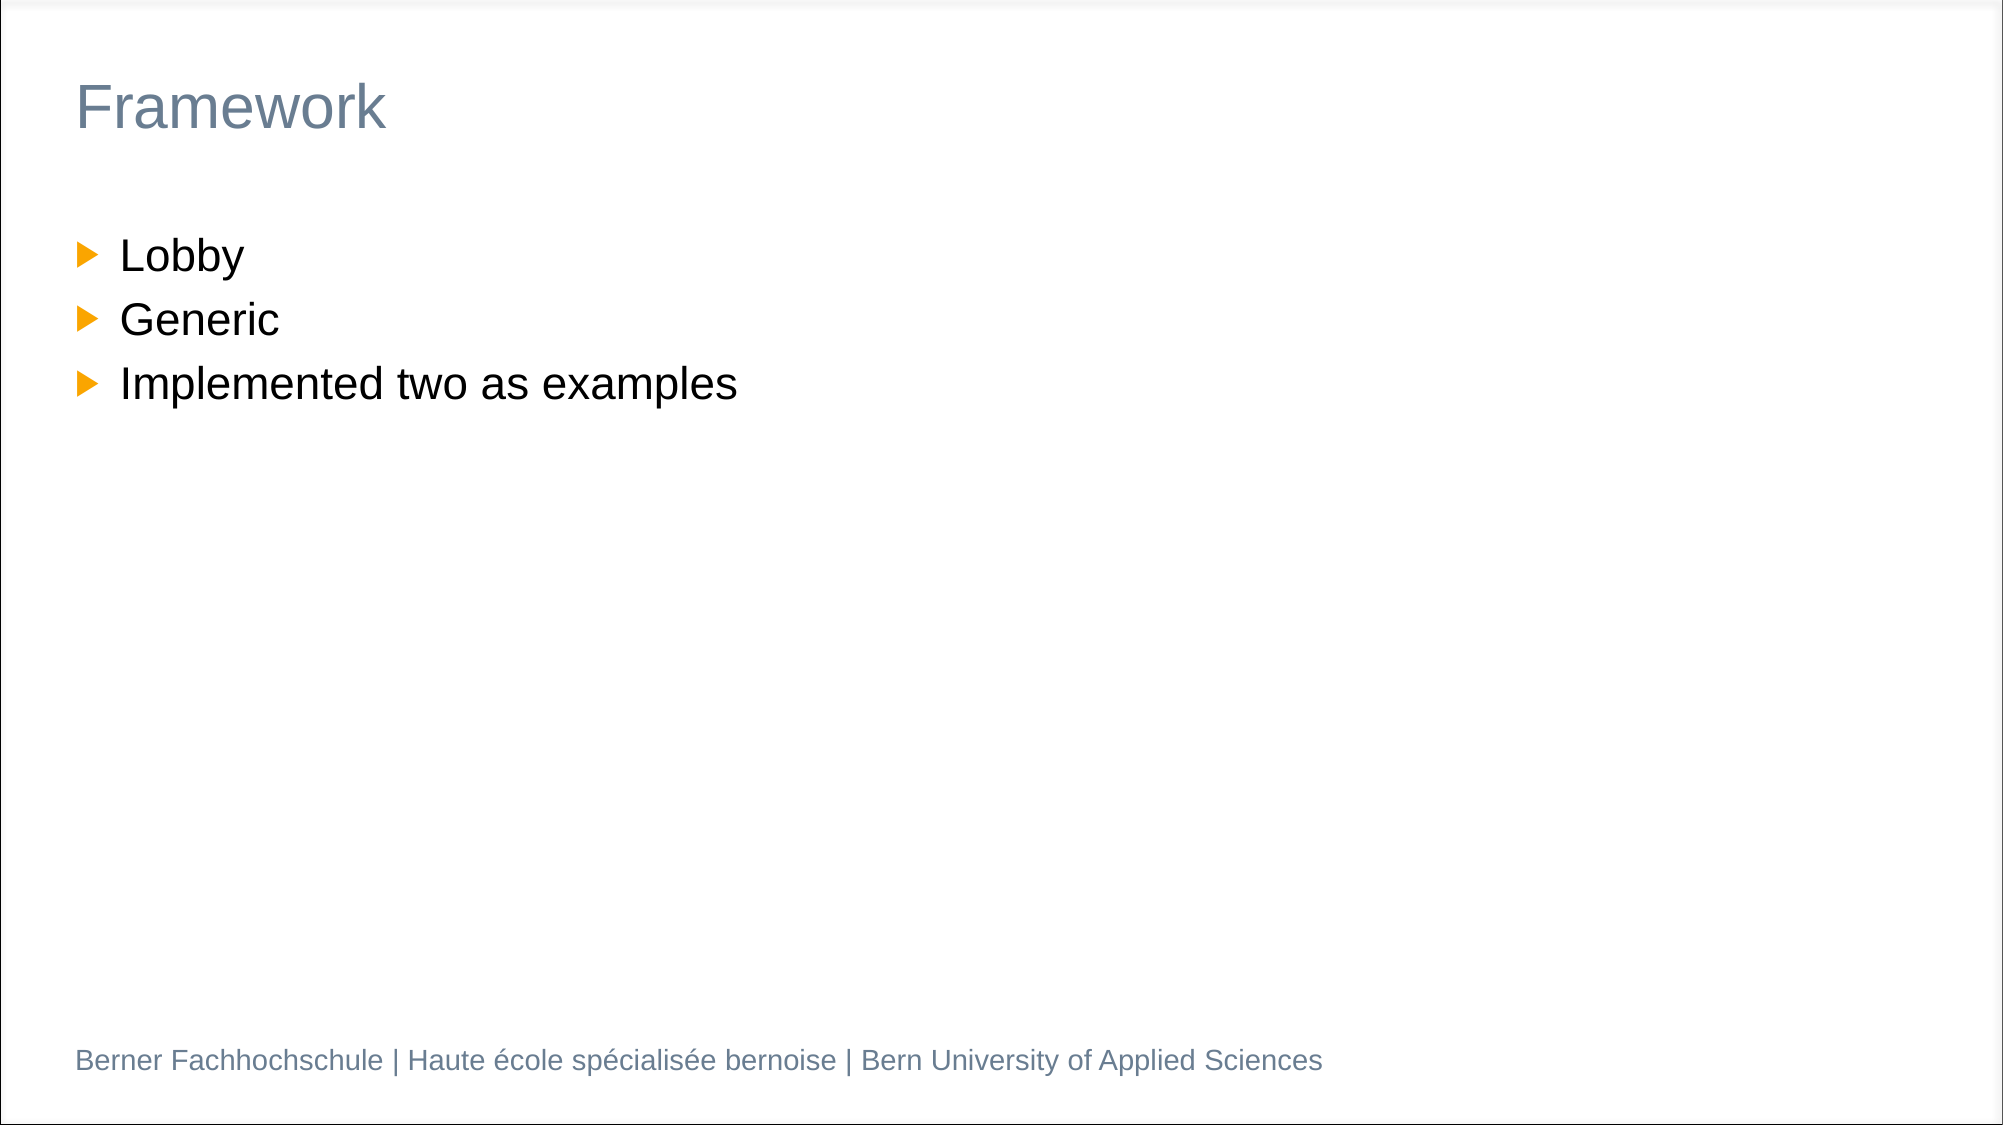

# Framework
Lobby
Generic
Implemented two as examples